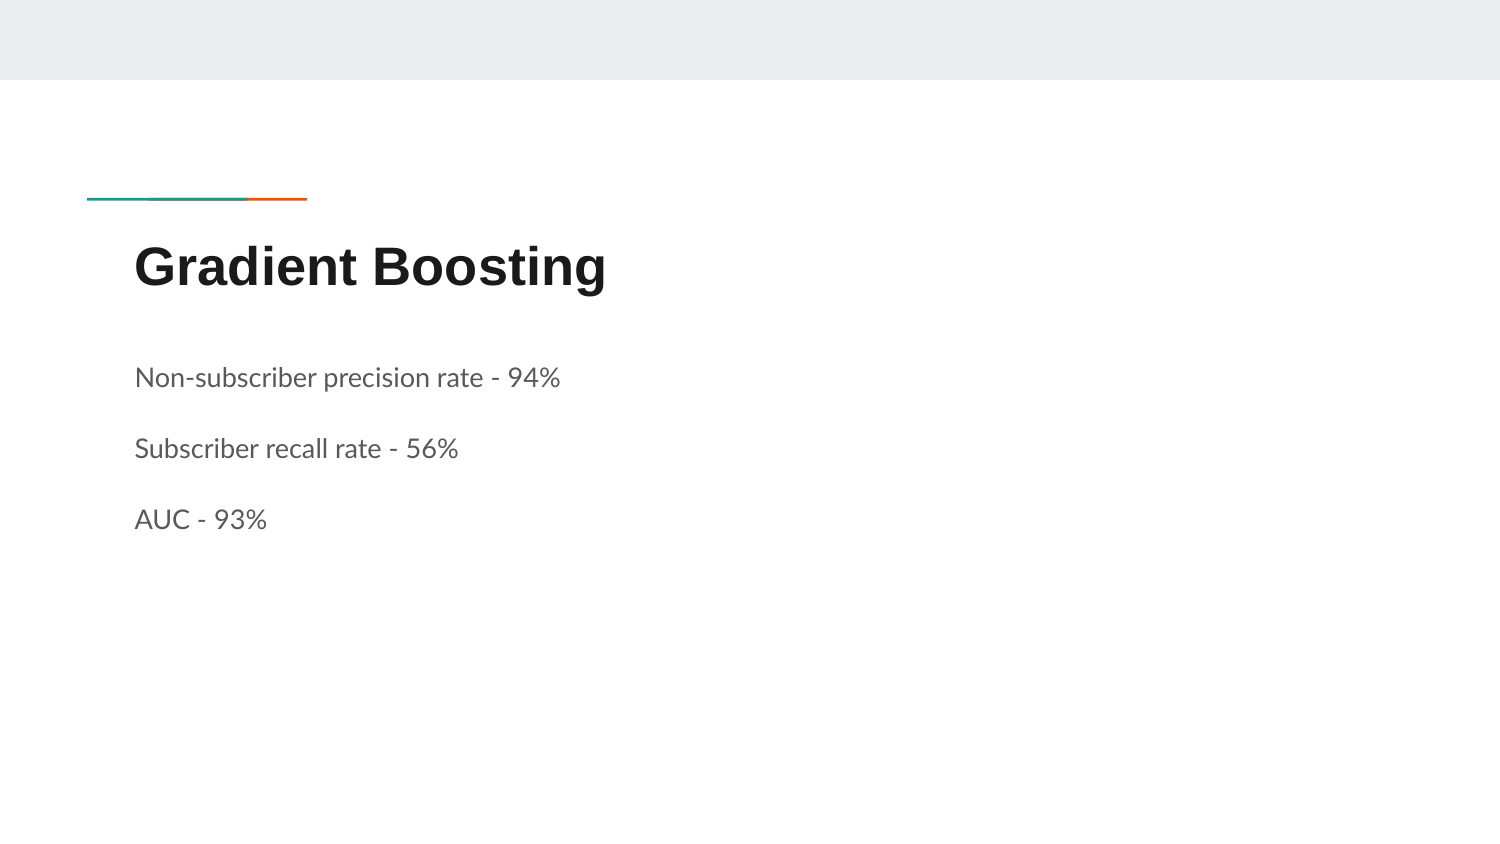

# Gradient Boosting
Non-subscriber precision rate - 94%
Subscriber recall rate - 56%
AUC - 93%